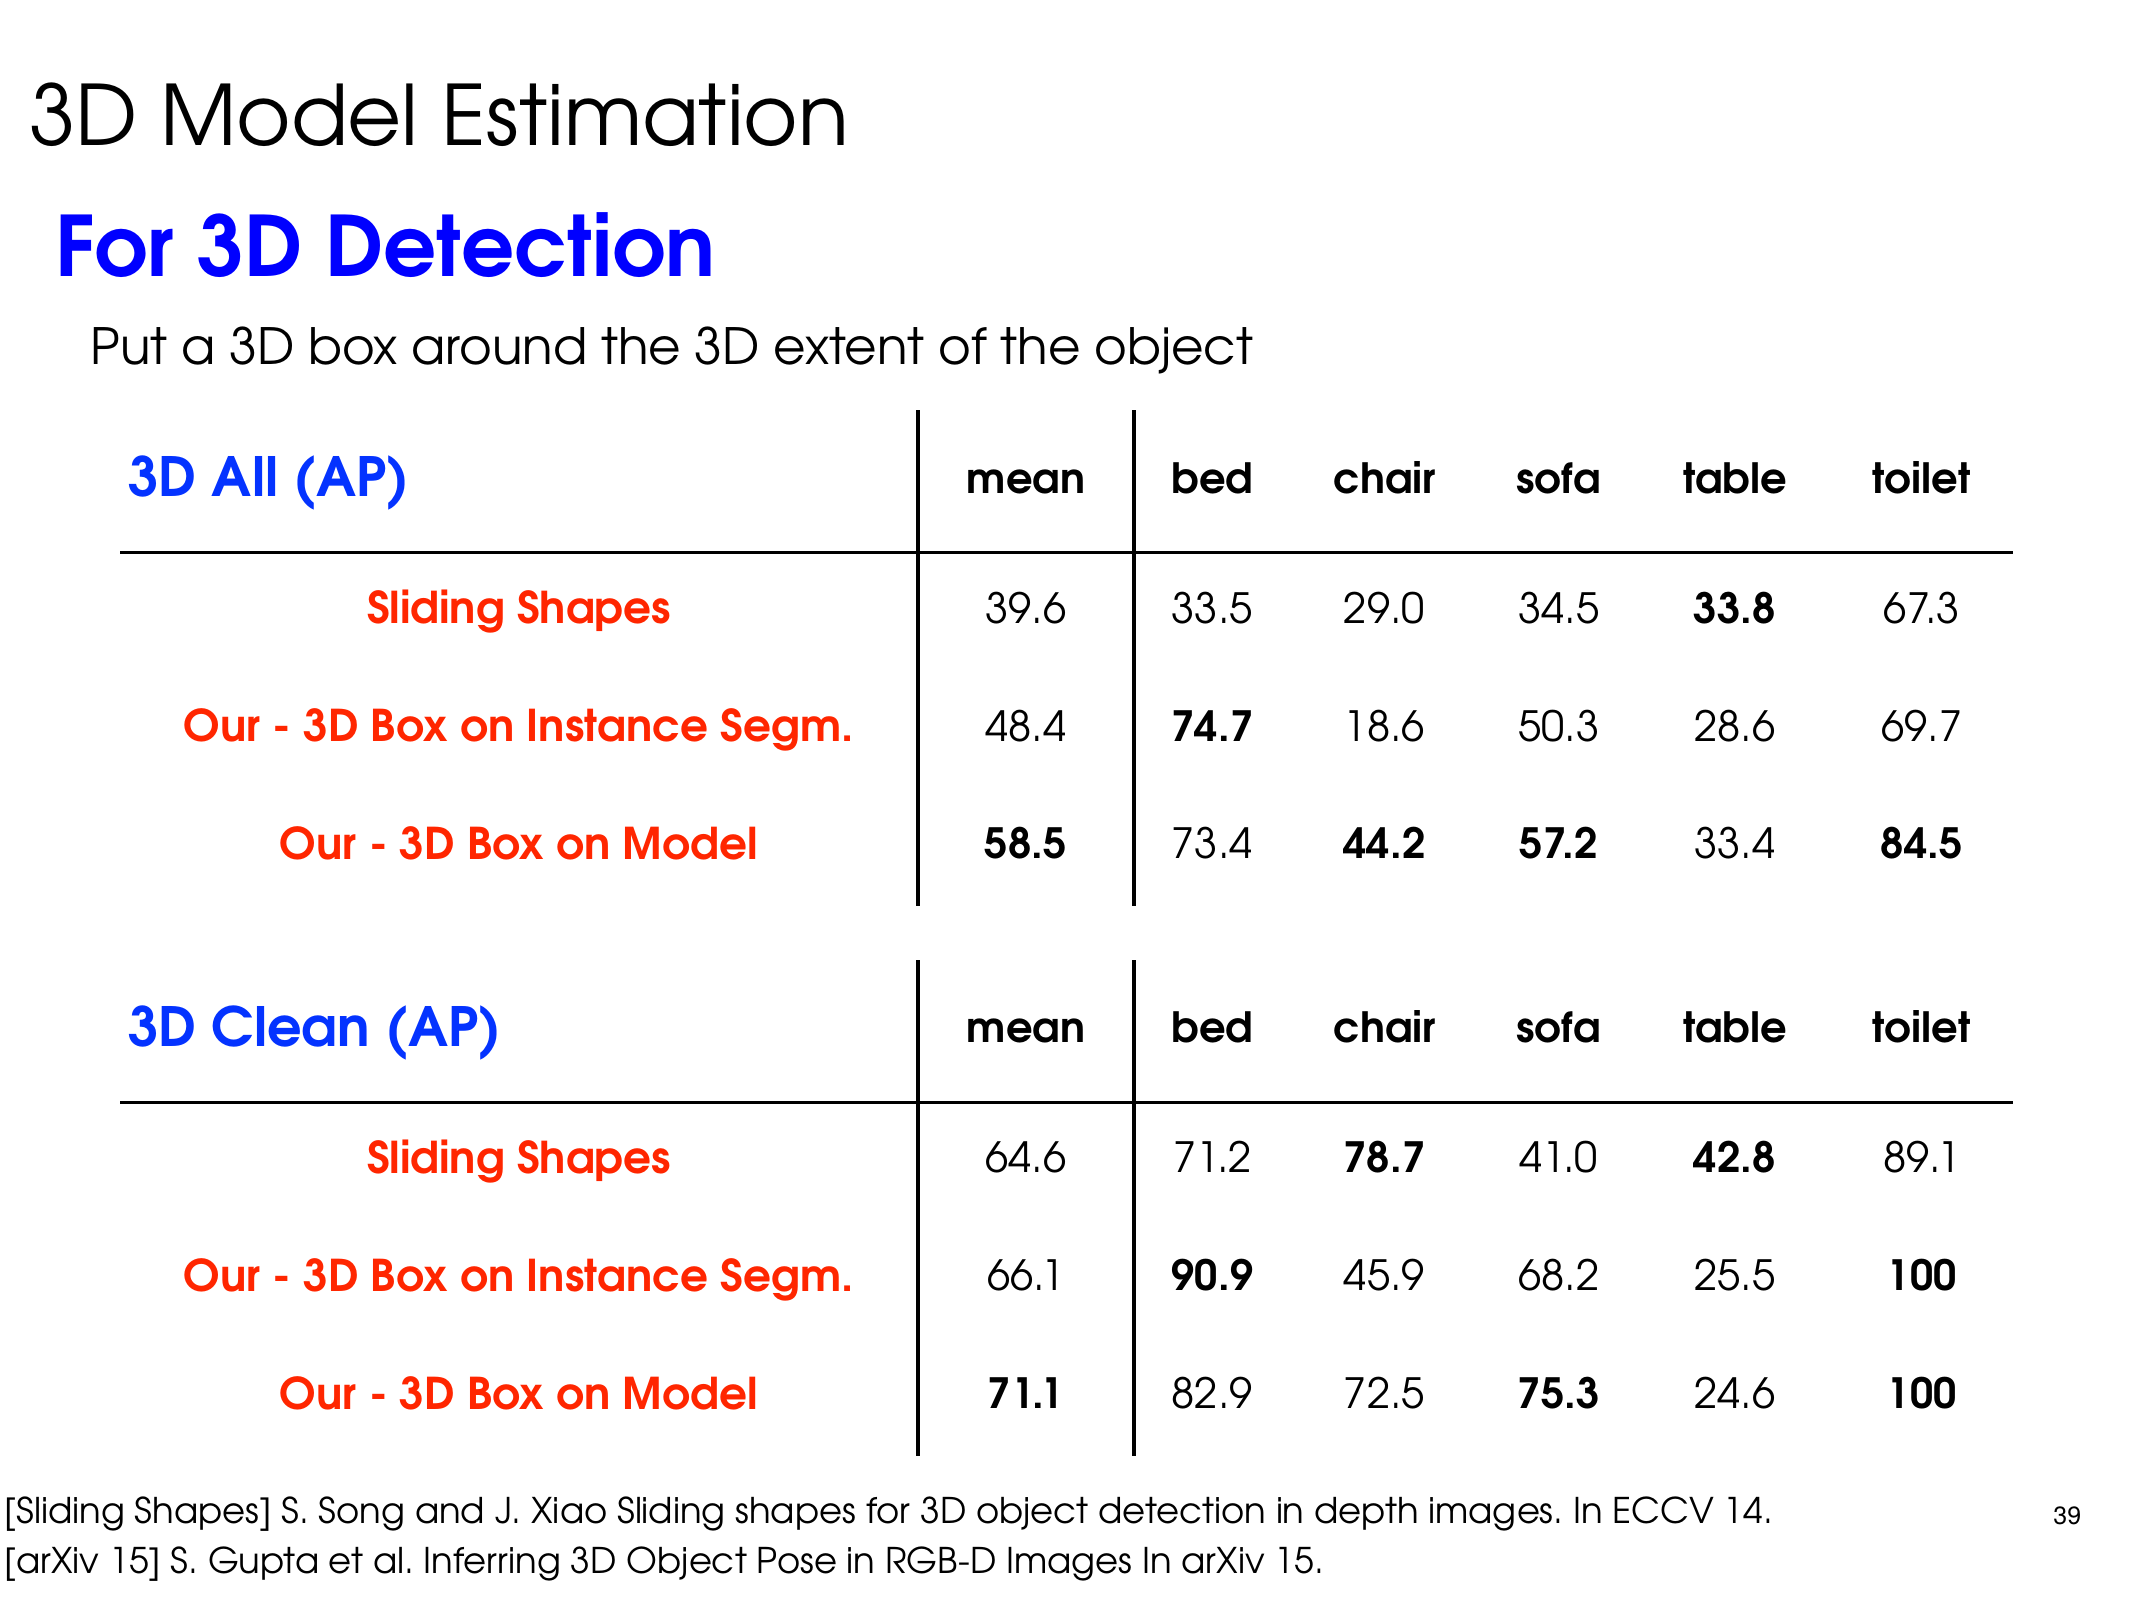

# 3D Model Estimation
 For 3D Detection
Put a 3D box around the 3D extent of the object
| 3D All (AP) | mean | bed | chair | sofa | table | toilet |
| --- | --- | --- | --- | --- | --- | --- |
| Sliding Shapes | 39.6 | 33.5 | 29.0 | 34.5 | 33.8 | 67.3 |
| Our - 3D Box on Instance Segm. | 48.4 | 74.7 | 18.6 | 50.3 | 28.6 | 69.7 |
| Our - 3D Box on Model | 58.5 | 73.4 | 44.2 | 57.2 | 33.4 | 84.5 |
| 3D Clean (AP) | mean | bed | chair | sofa | table | toilet |
| --- | --- | --- | --- | --- | --- | --- |
| Sliding Shapes | 64.6 | 71.2 | 78.7 | 41.0 | 42.8 | 89.1 |
| Our - 3D Box on Instance Segm. | 66.1 | 90.9 | 45.9 | 68.2 | 25.5 | 100 |
| Our - 3D Box on Model | 71.1 | 82.9 | 72.5 | 75.3 | 24.6 | 100 |
[Sliding Shapes] S. Song and J. Xiao Sliding shapes for 3D object detection in depth images. In ECCV 14.
[arXiv 15] S. Gupta et al. Inferring 3D Object Pose in RGB-D Images In arXiv 15.
39